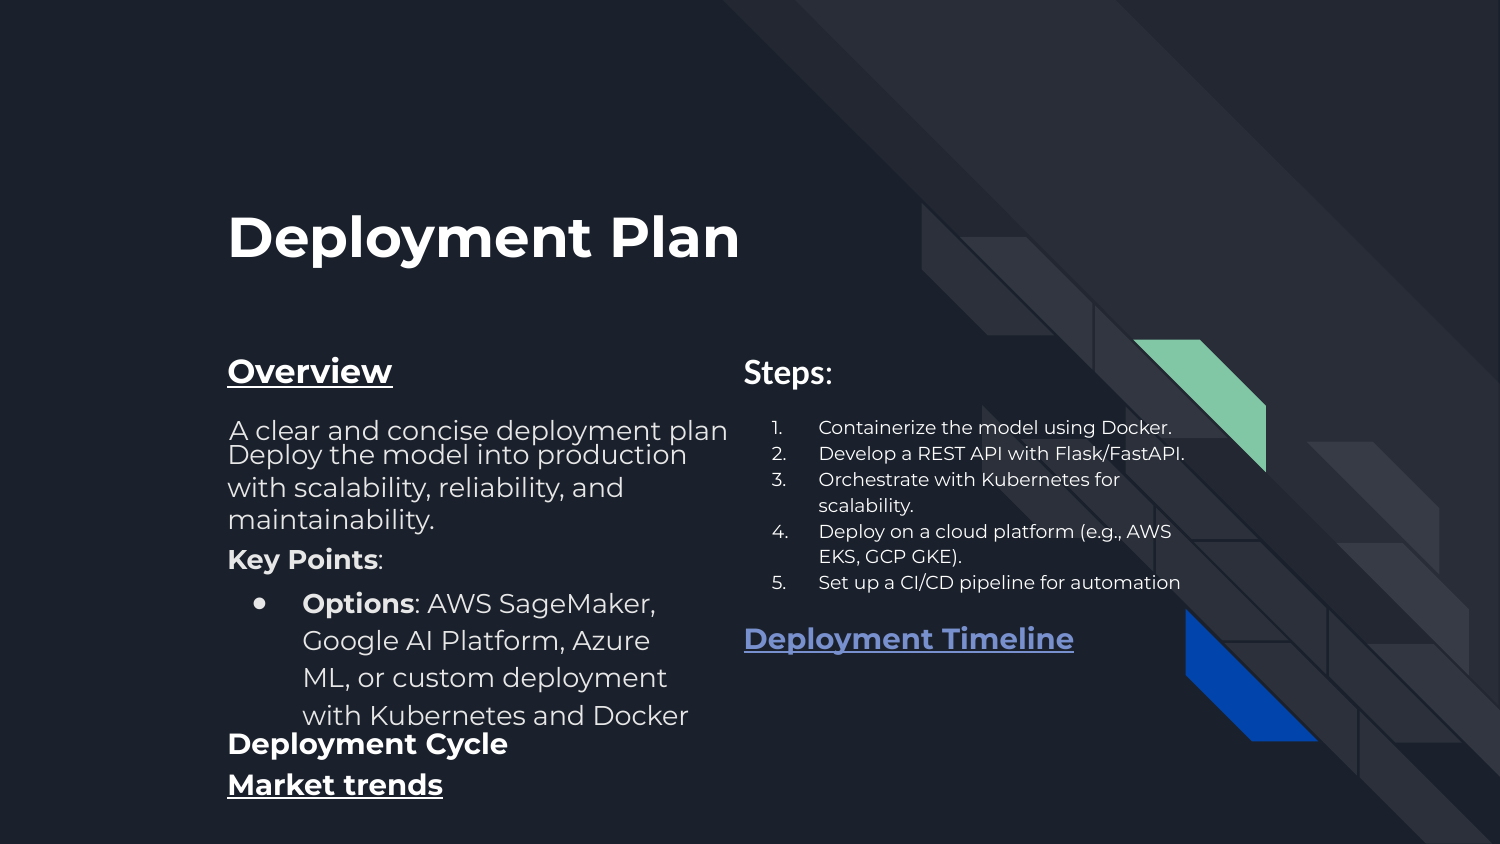

# Deployment Plan
Overview
Steps:
A clear and concise deployment plan
Containerize the model using Docker.
Develop a REST API with Flask/FastAPI.
Orchestrate with Kubernetes for scalability.
Deploy on a cloud platform (e.g., AWS EKS, GCP GKE).
Set up a CI/CD pipeline for automation
Deploy the model into production with scalability, reliability, and maintainability.
Key Points:
Options: AWS SageMaker, Google AI Platform, Azure ML, or custom deployment with Kubernetes and Docker

Deployment Timeline
Deployment Cycle
Market trends